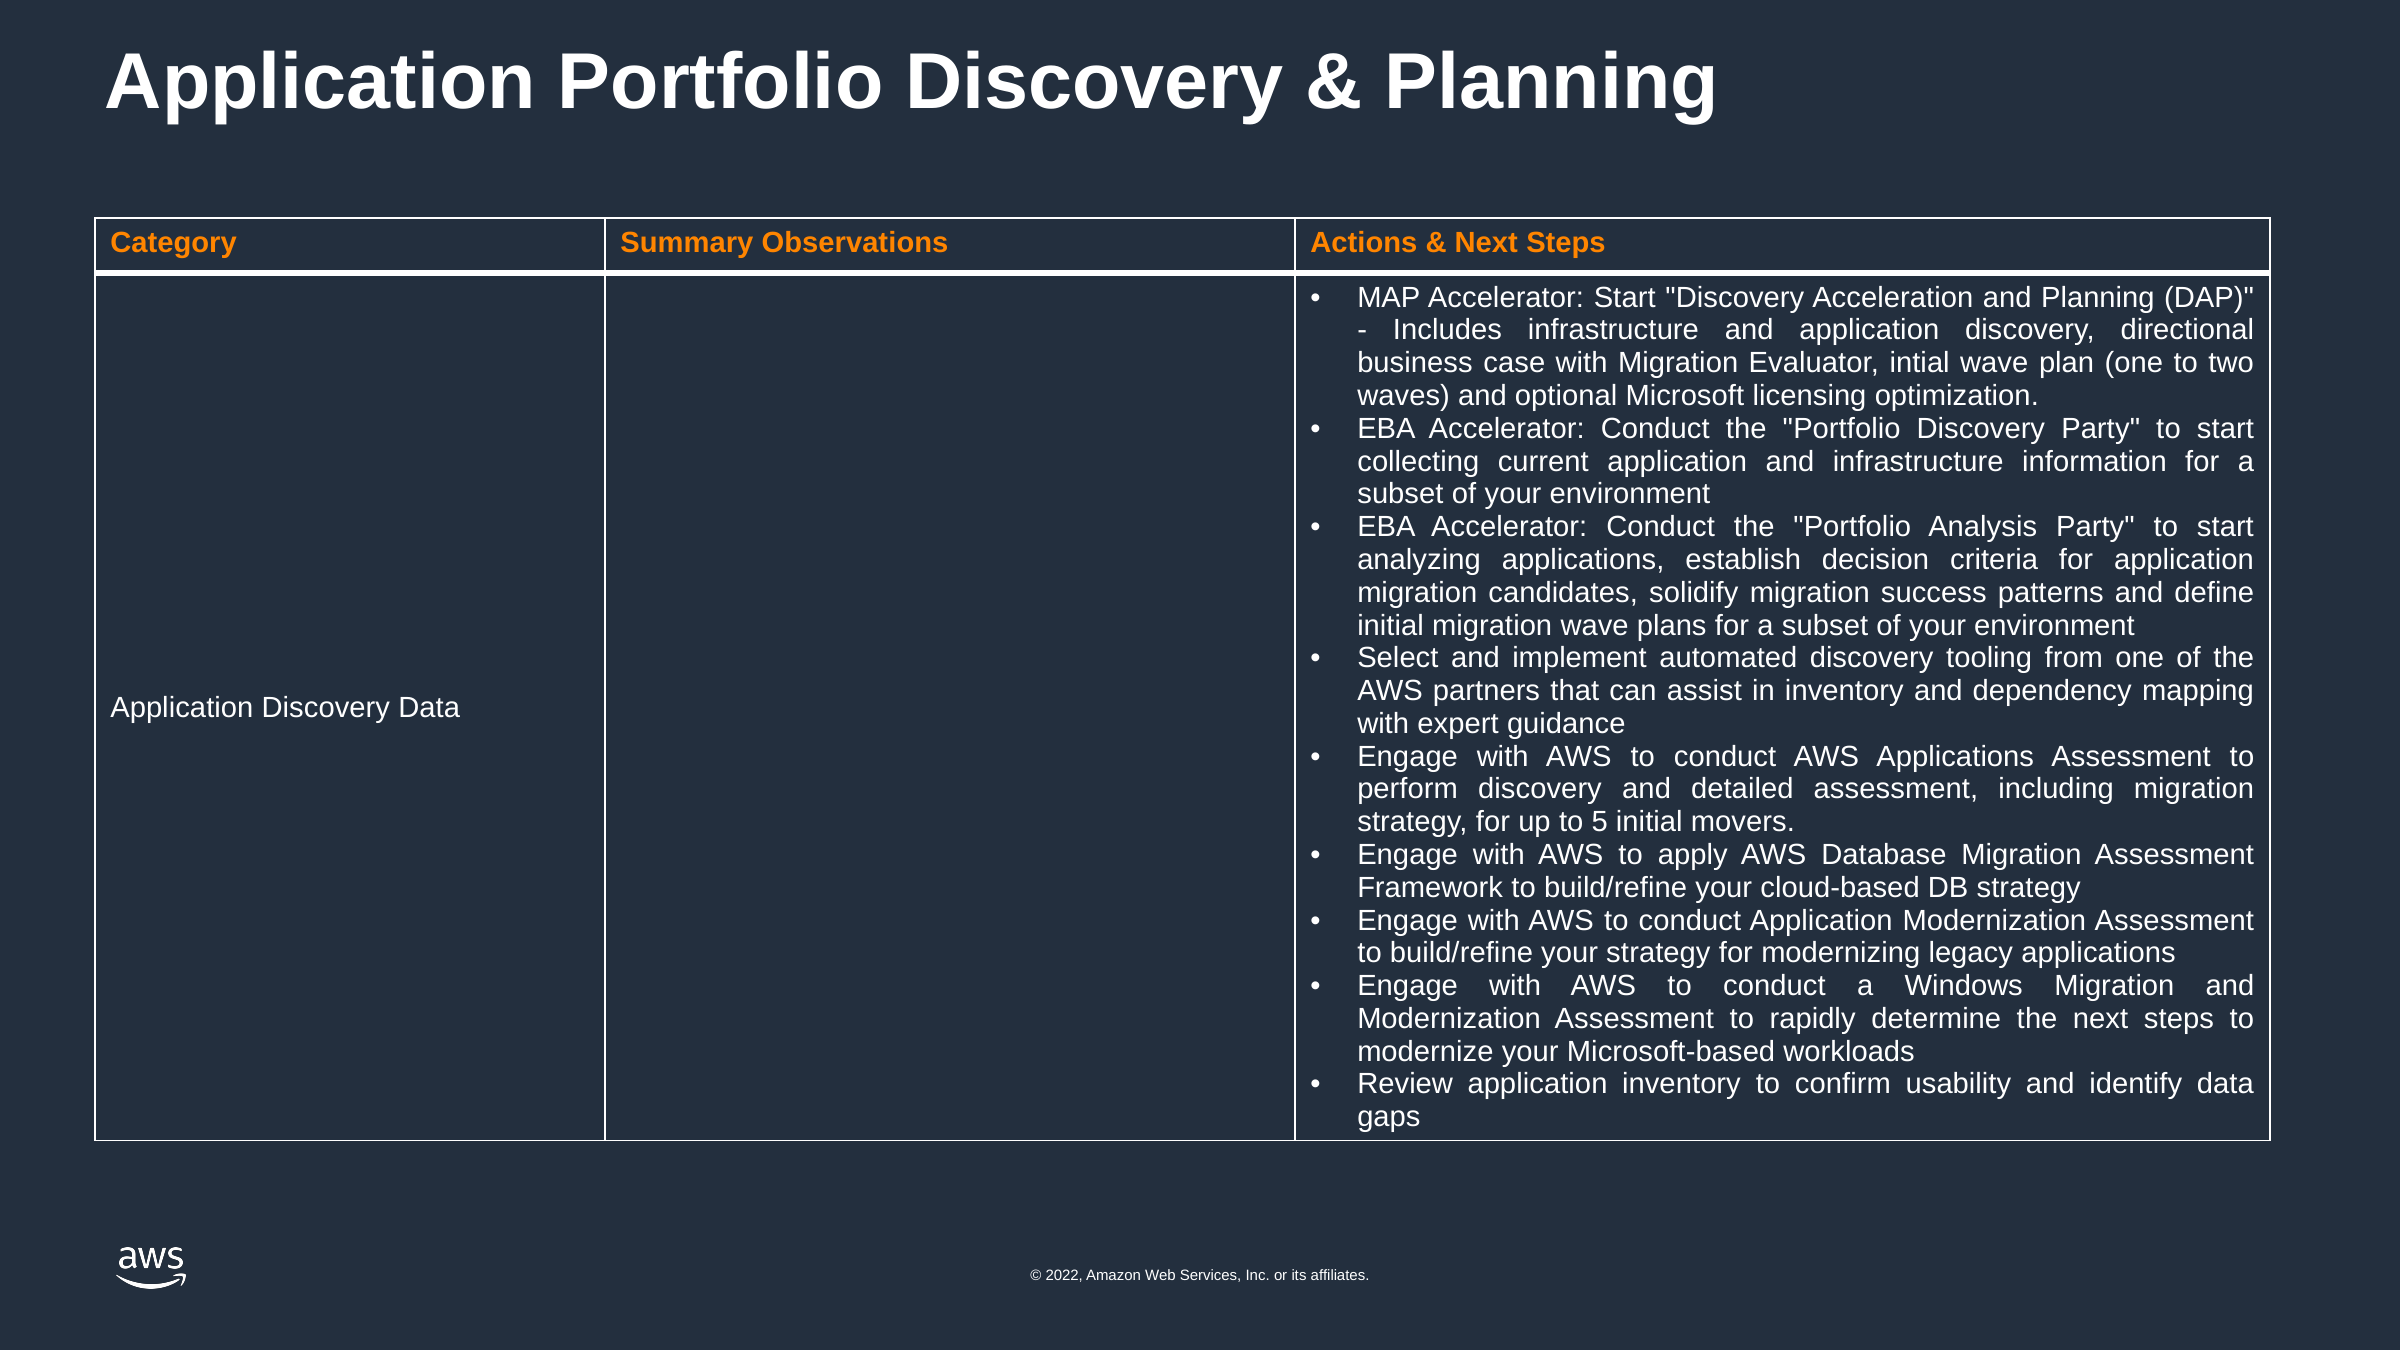

Application Portfolio Discovery & Planning
| Category | Summary Observations | Actions & Next Steps |
| --- | --- | --- |
| Application Discovery Data |  | MAP Accelerator: Start "Discovery Acceleration and Planning (DAP)" - Includes infrastructure and application discovery, directional business case with Migration Evaluator, intial wave plan (one to two waves) and optional Microsoft licensing optimization. EBA Accelerator: Conduct the "Portfolio Discovery Party" to start collecting current application and infrastructure information for a subset of your environment EBA Accelerator: Conduct the "Portfolio Analysis Party" to start analyzing applications, establish decision criteria for application migration candidates, solidify migration success patterns and define initial migration wave plans for a subset of your environment Select and implement automated discovery tooling from one of the AWS partners that can assist in inventory and dependency mapping with expert guidance Engage with AWS to conduct AWS Applications Assessment to perform discovery and detailed assessment, including migration strategy, for up to 5 initial movers. Engage with AWS to apply AWS Database Migration Assessment Framework to build/refine your cloud-based DB strategy Engage with AWS to conduct Application Modernization Assessment to build/refine your strategy for modernizing legacy applications Engage with AWS to conduct a Windows Migration and Modernization Assessment to rapidly determine the next steps to modernize your Microsoft-based workloads Review application inventory to confirm usability and identify data gaps |